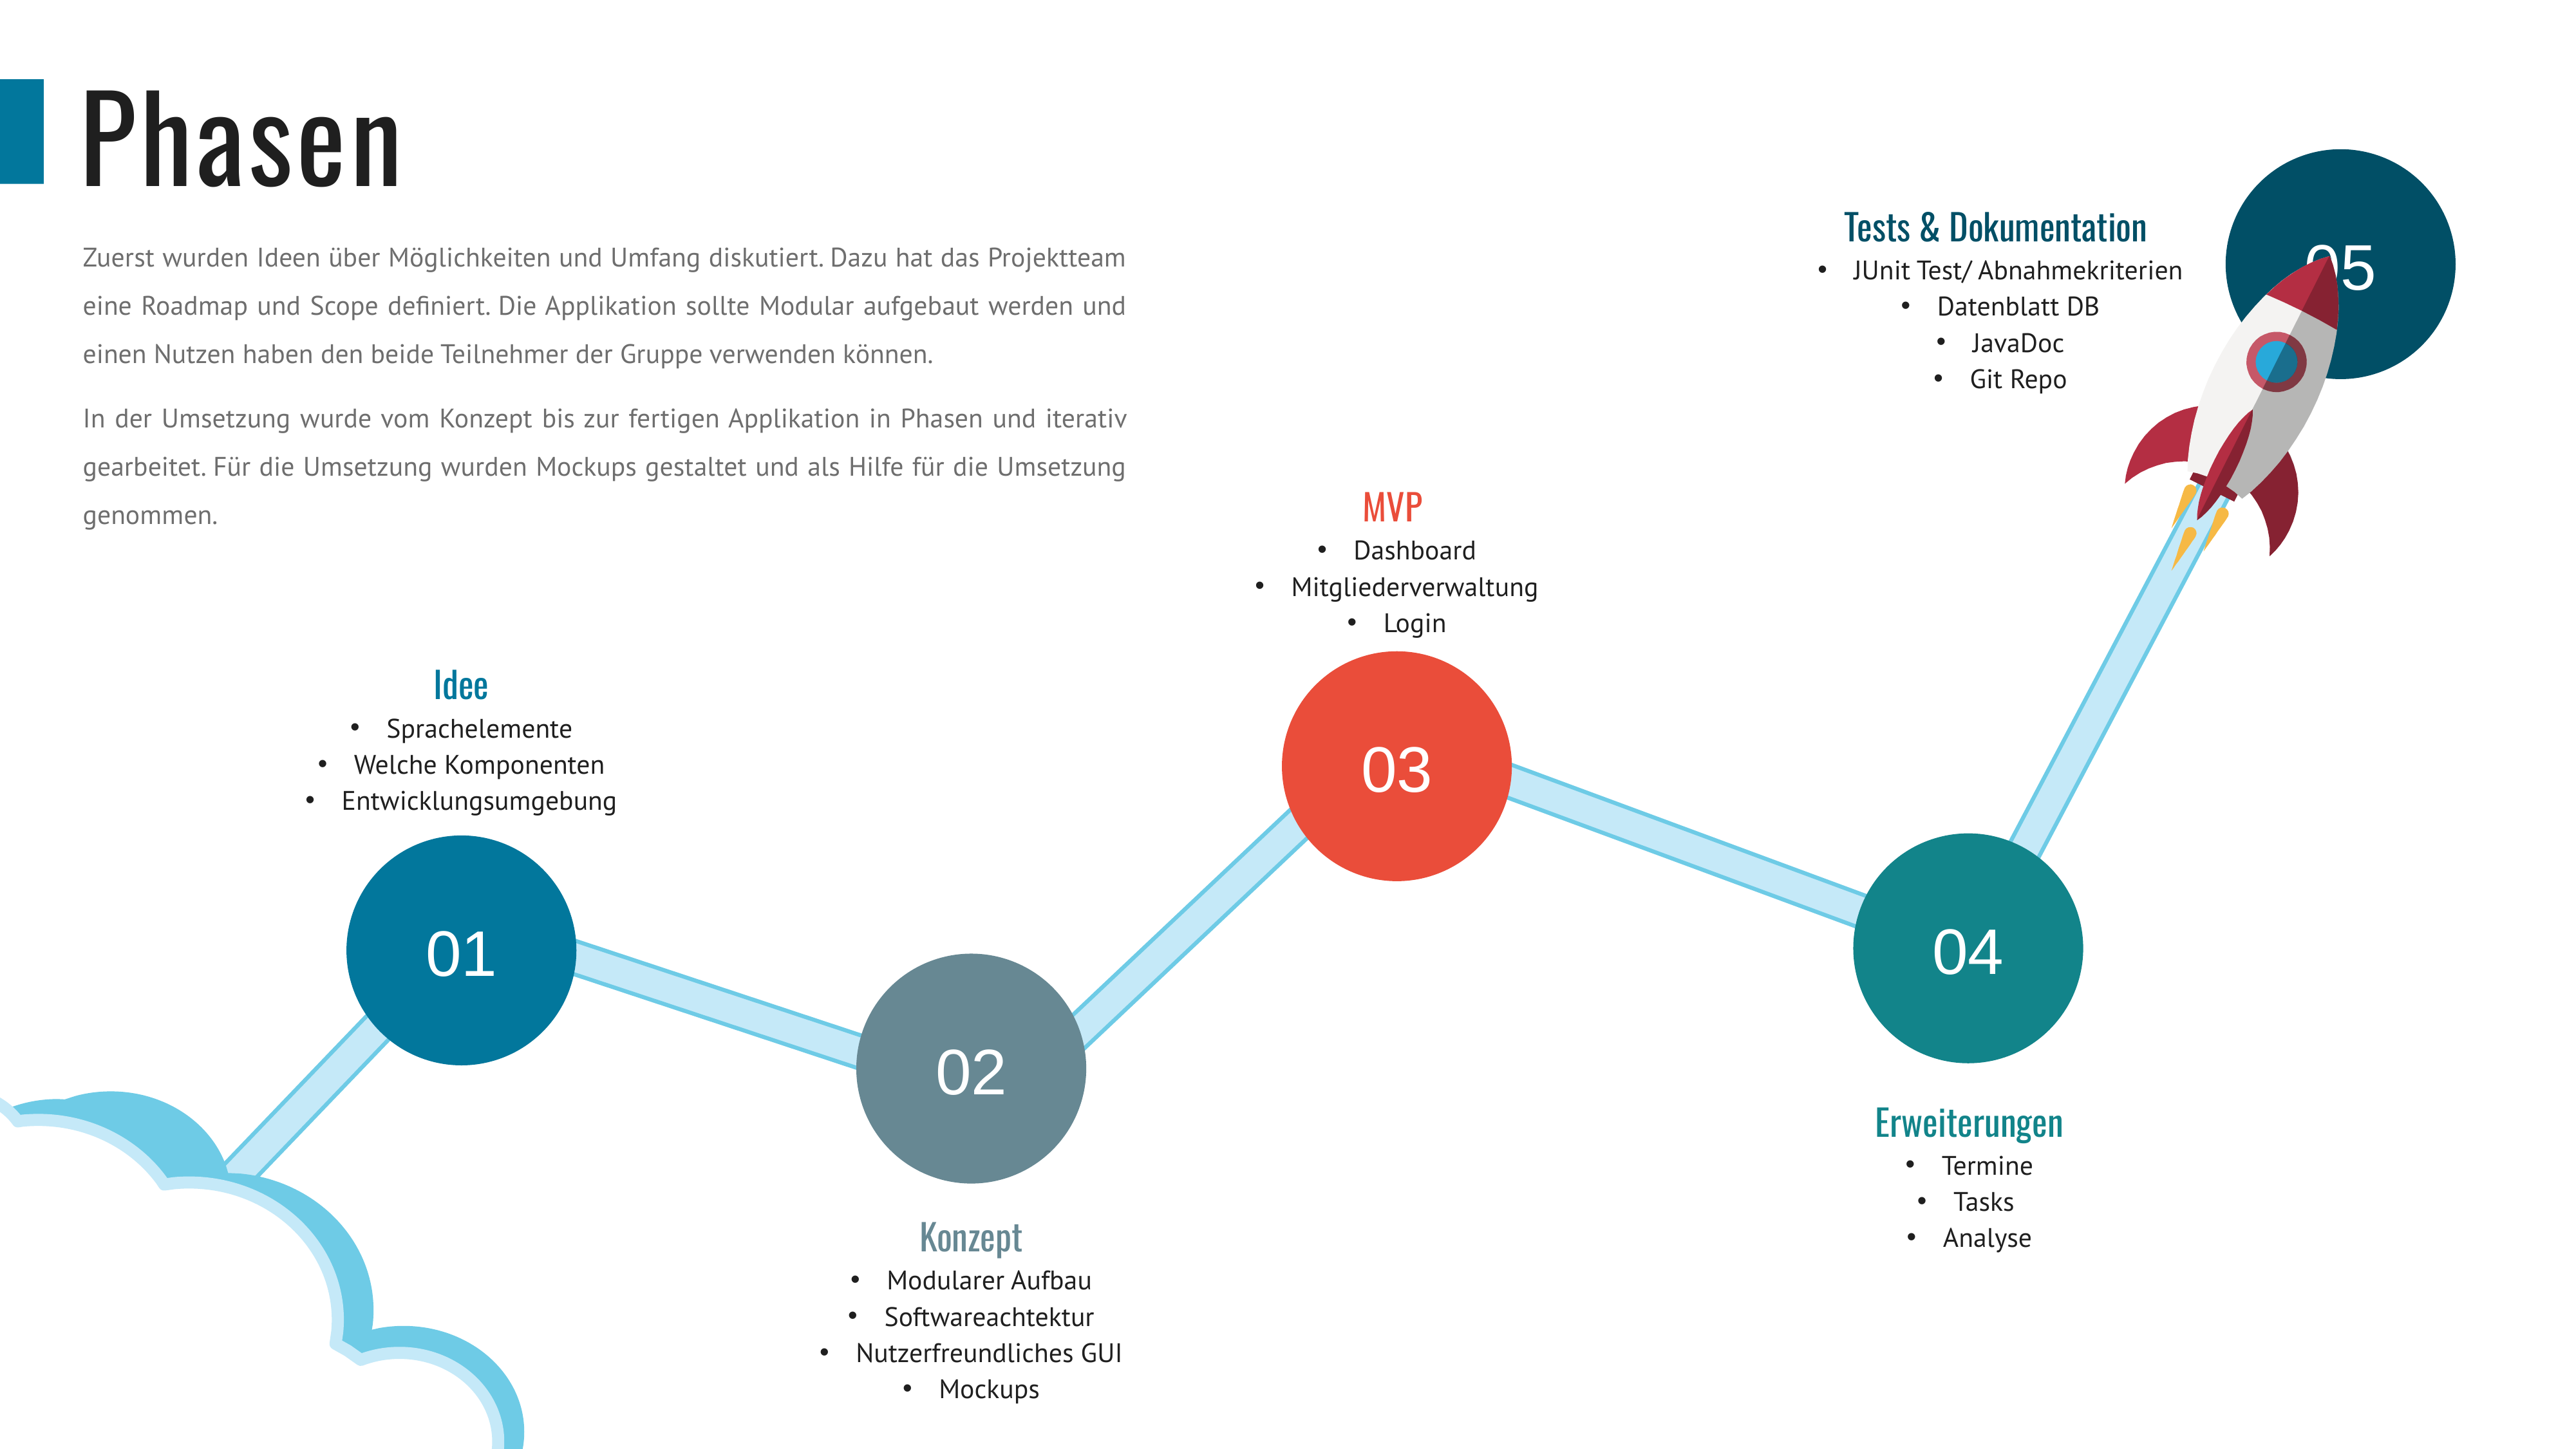

Phasen
05
Tests & Dokumentation
JUnit Test/ Abnahmekriterien
Datenblatt DB
JavaDoc
Git Repo
Zuerst wurden Ideen über Möglichkeiten und Umfang diskutiert. Dazu hat das Projektteam eine Roadmap und Scope definiert. Die Applikation sollte Modular aufgebaut werden und einen Nutzen haben den beide Teilnehmer der Gruppe verwenden können.
In der Umsetzung wurde vom Konzept bis zur fertigen Applikation in Phasen und iterativ gearbeitet. Für die Umsetzung wurden Mockups gestaltet und als Hilfe für die Umsetzung genommen.

MVP
Dashboard
Mitgliederverwaltung
Login

Idee
Sprachelemente
Welche Komponenten
Entwicklungsumgebung
03

04
01

02

Erweiterungen
Termine
Tasks
Analyse

Konzept
Modularer Aufbau
Softwareachtektur
Nutzerfreundliches GUI
Mockups